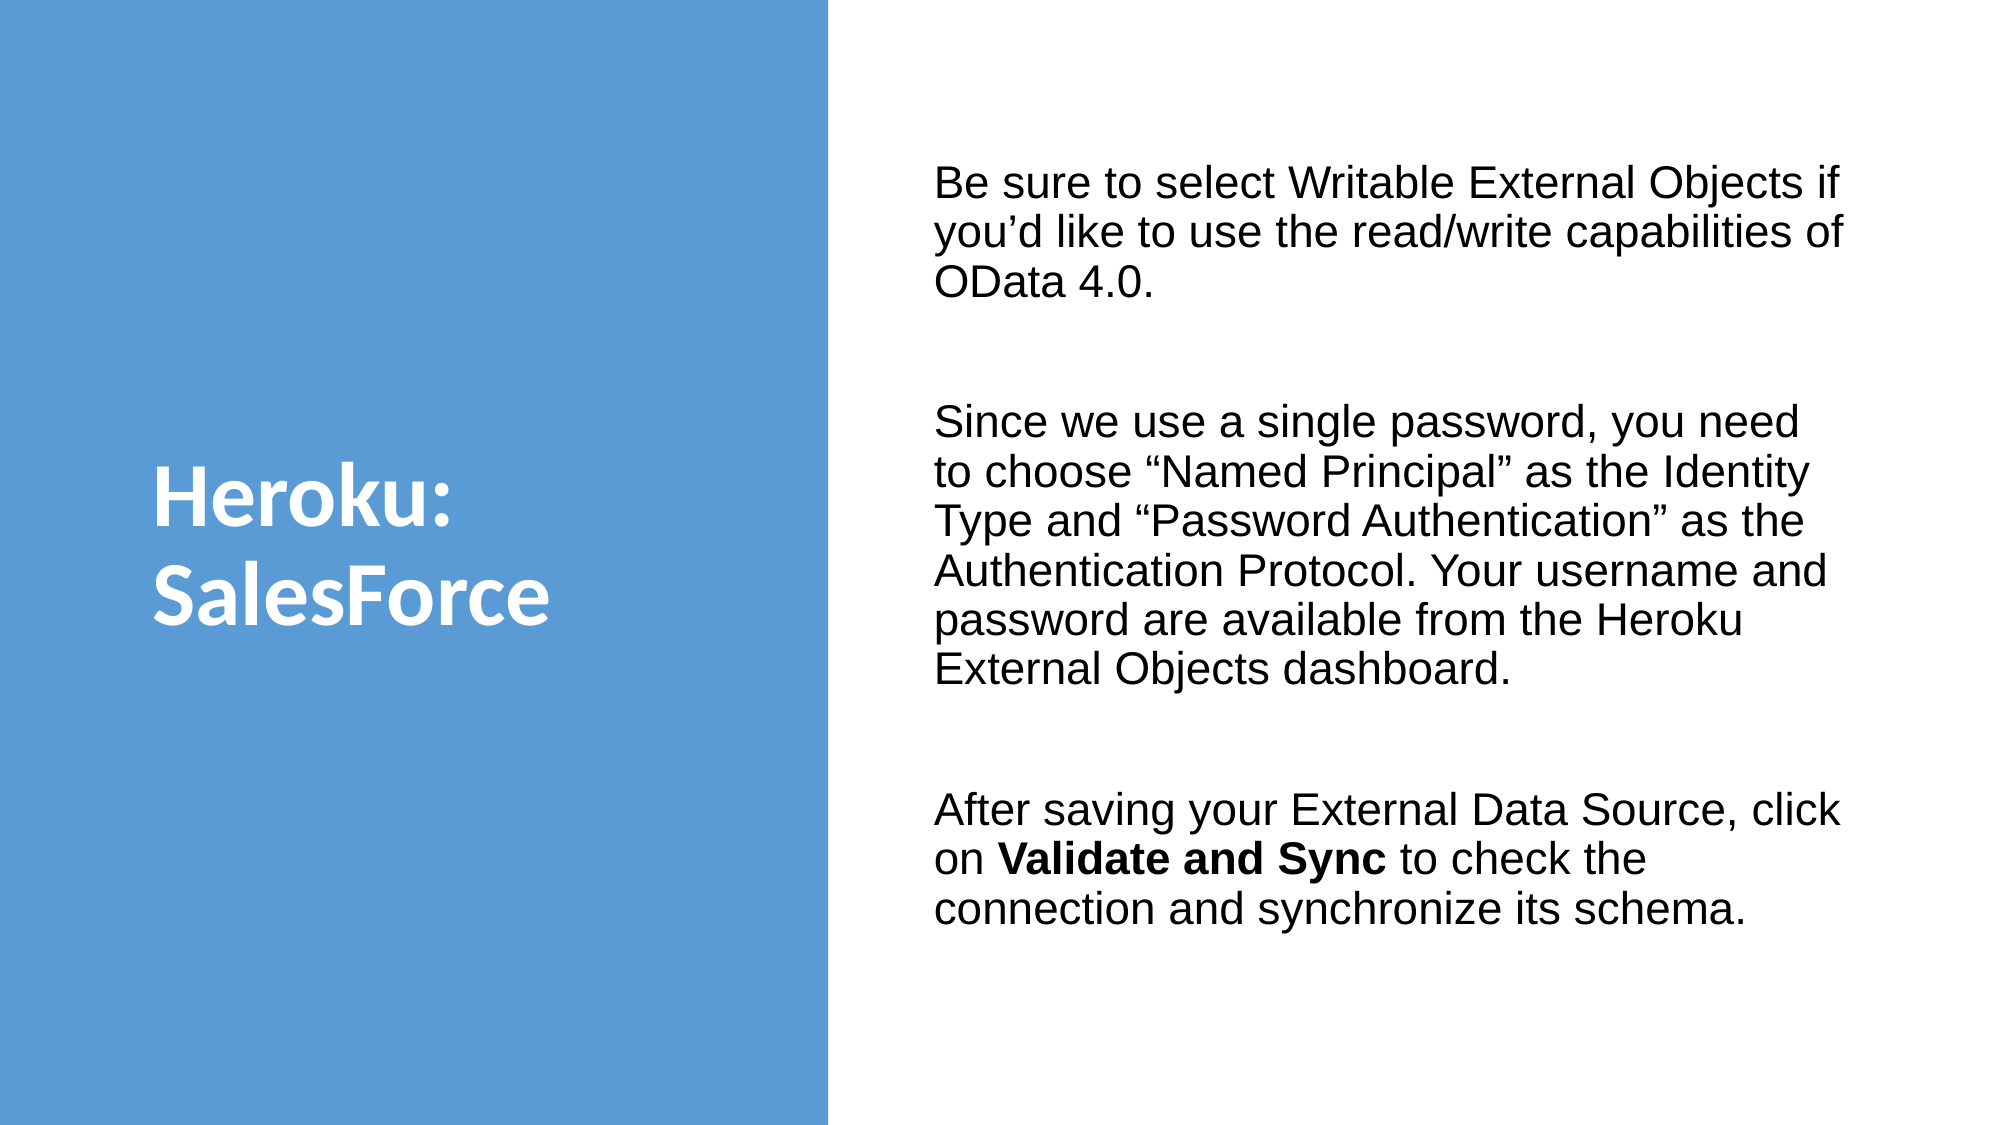

# Heroku: SalesForce
Be sure to select Writable External Objects if you’d like to use the read/write capabilities of OData 4.0.

Since we use a single password, you need to choose “Named Principal” as the Identity Type and “Password Authentication” as the Authentication Protocol. Your username and password are available from the Heroku External Objects dashboard.

After saving your External Data Source, click on Validate and Sync to check the connection and synchronize its schema.